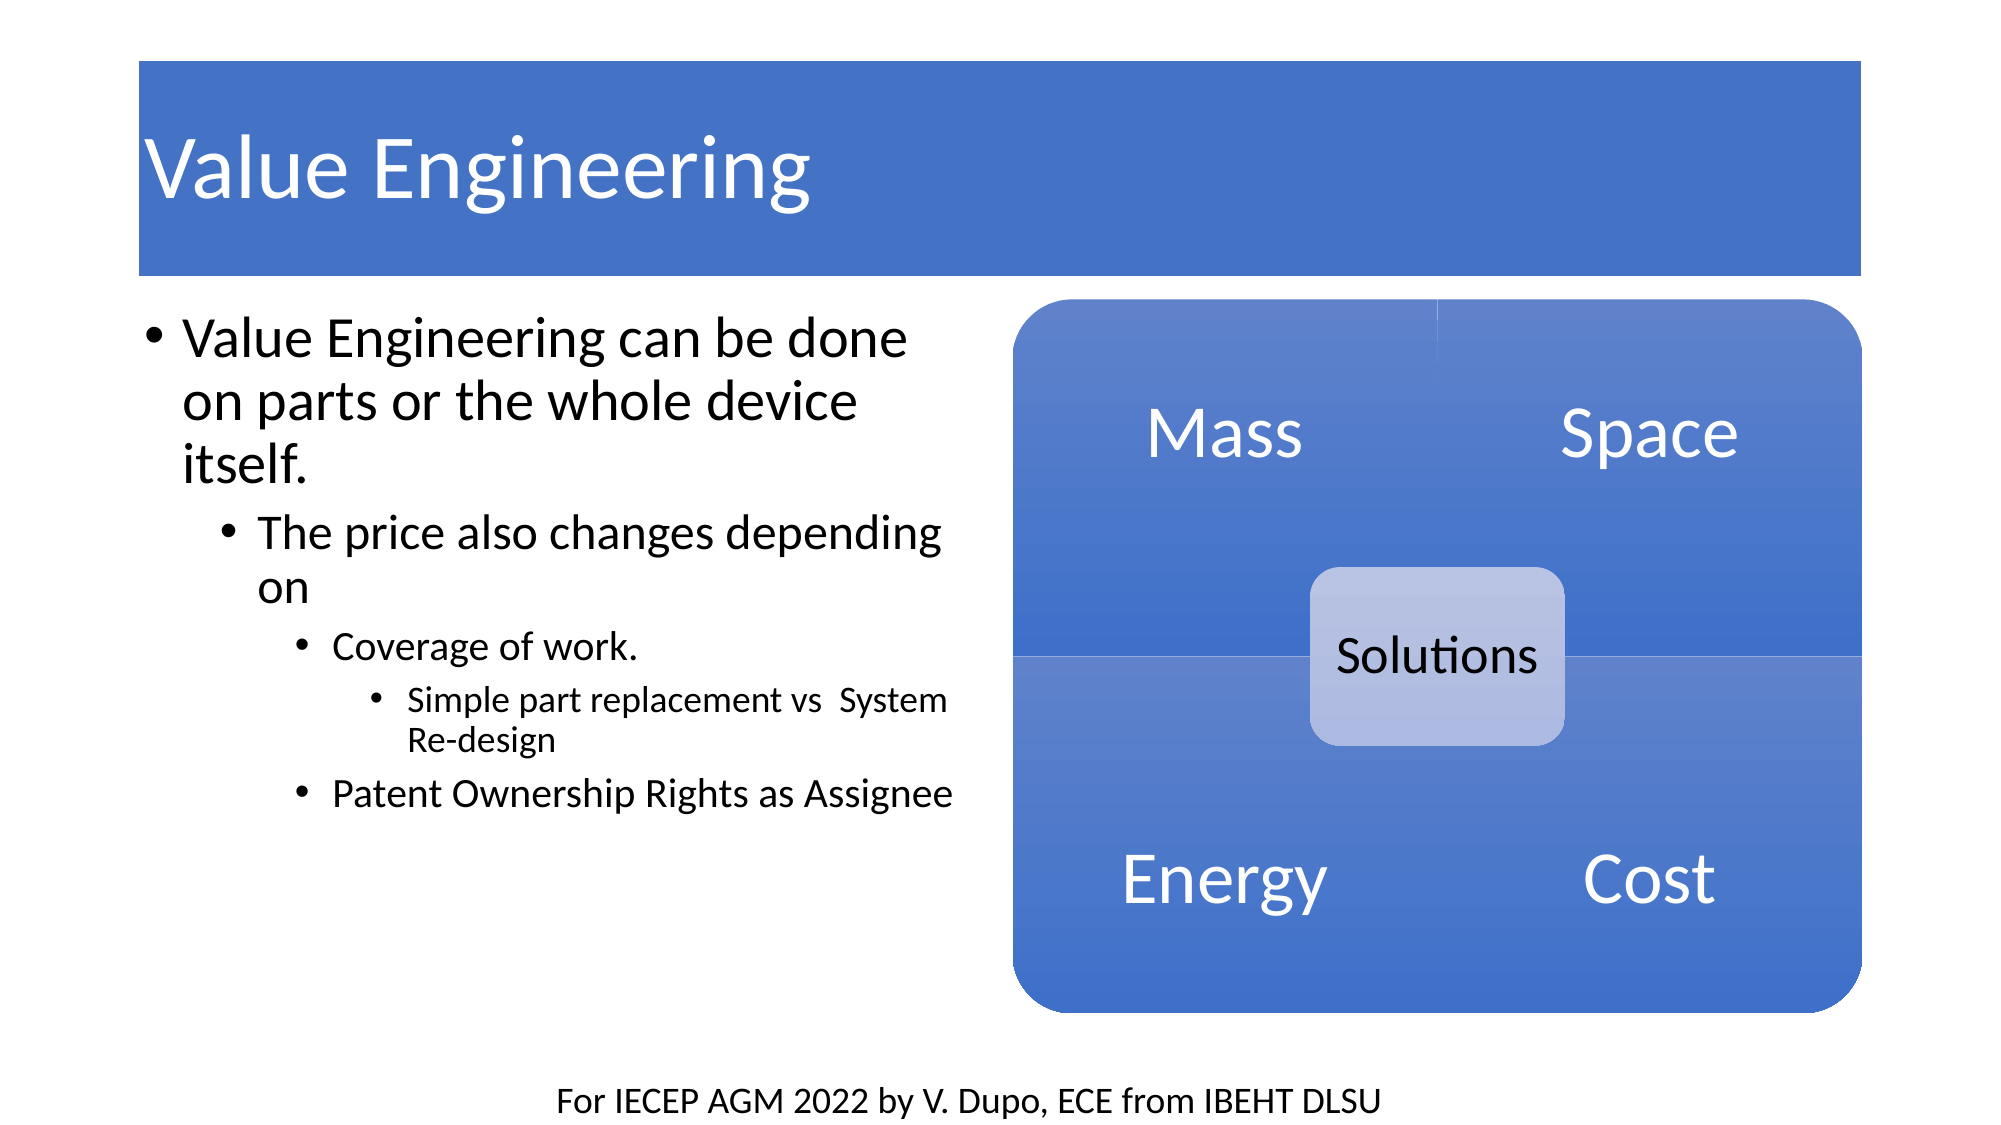

# Value Engineering
Value Engineering can be done on parts or the whole device itself.
The price also changes depending on
Coverage of work.
Simple part replacement vs  System Re-design
Patent Ownership Rights as Assignee

Mass

Space

Solutions

Energy

Cost
For IECEP AGM 2022 by V. Dupo, ECE from IBEHT DLSU